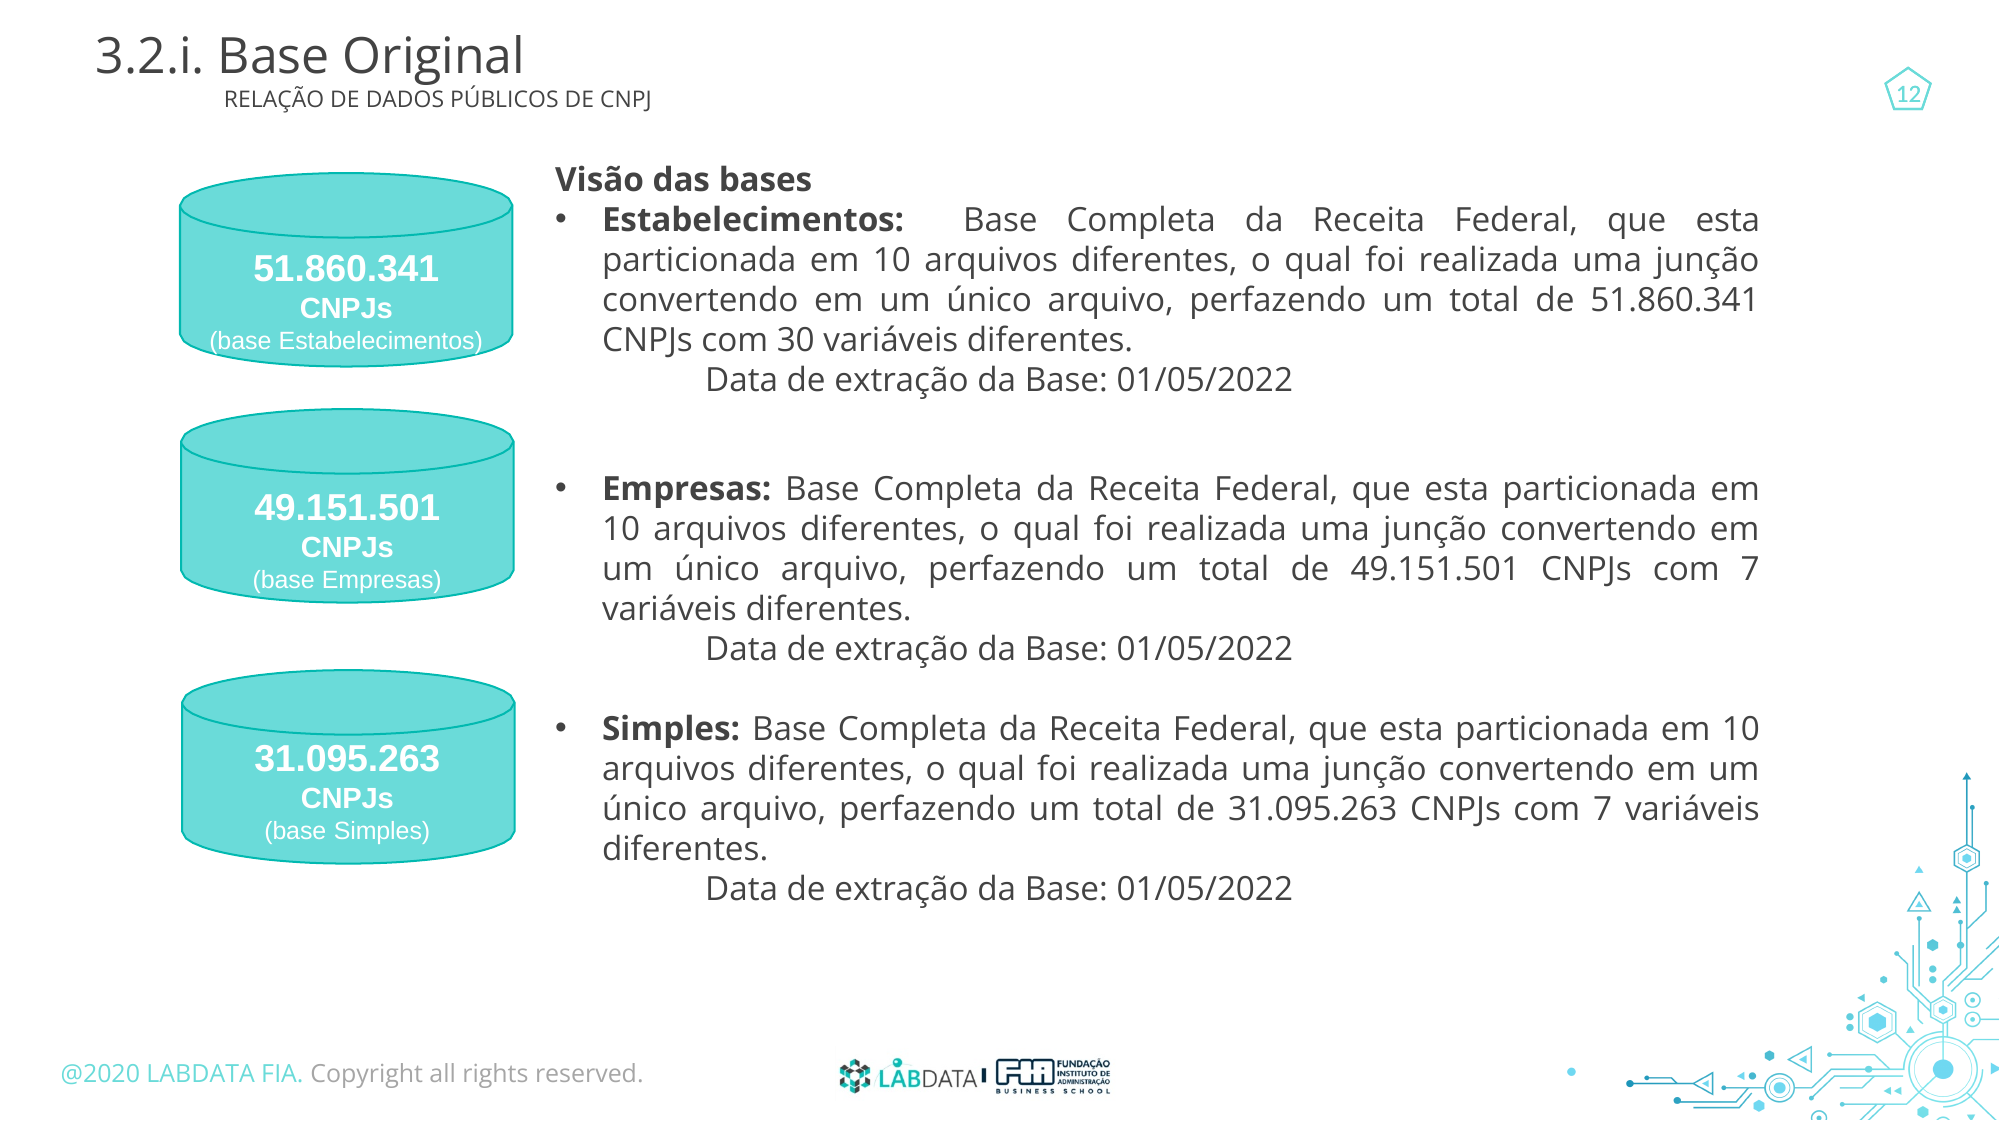

3.2.i. Base Original
	     RELAÇÃO DE DADOS PÚBLICOS DE CNPJ
12

Visão das bases
Estabelecimentos:  Base Completa da Receita Federal, que esta particionada em 10 arquivos diferentes, o qual foi realizada uma junção convertendo em um único arquivo, perfazendo um total de 51.860.341 CNPJs com 30 variáveis diferentes.
	Data de extração da Base: 01/05/2022

Empresas: Base Completa da Receita Federal, que esta particionada em 10 arquivos diferentes, o qual foi realizada uma junção convertendo em um único arquivo, perfazendo um total de 49.151.501 CNPJs com 7 variáveis diferentes.
	Data de extração da Base: 01/05/2022

Simples: Base Completa da Receita Federal, que esta particionada em 10 arquivos diferentes, o qual foi realizada uma junção convertendo em um único arquivo, perfazendo um total de 31.095.263 CNPJs com 7 variáveis diferentes.
	Data de extração da Base: 01/05/2022

51.860.341
CNPJs
(base Estabelecimentos)

924.351 Empreendimento de
Geração Distribuída
49.151.501
CNPJs
(base Empresas)

31.095.263
CNPJs
(base Simples)